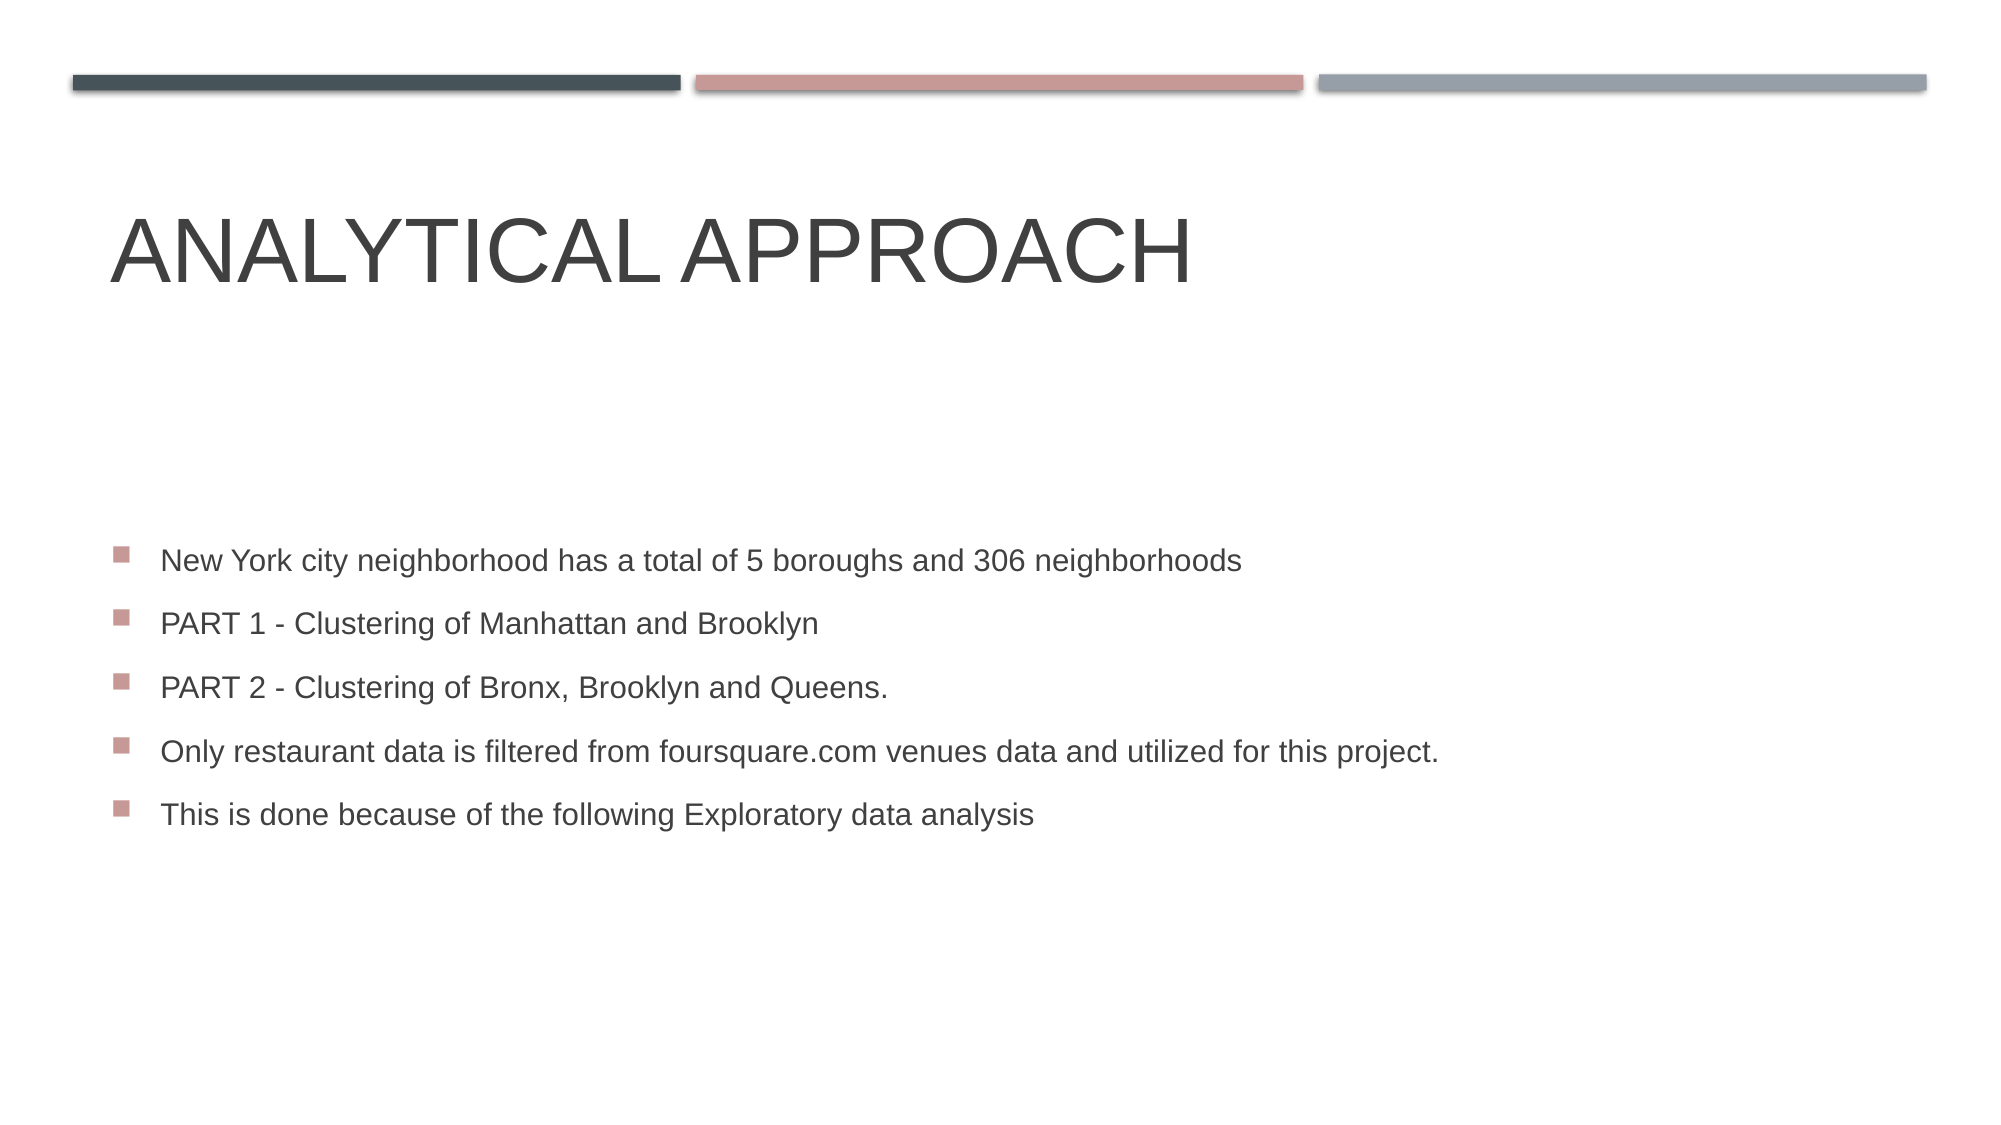

# Analytical Approach
New York city neighborhood has a total of 5 boroughs and 306 neighborhoods
PART 1 - Clustering of Manhattan and Brooklyn
PART 2 - Clustering of Bronx, Brooklyn and Queens.
Only restaurant data is filtered from foursquare.com venues data and utilized for this project.
This is done because of the following Exploratory data analysis